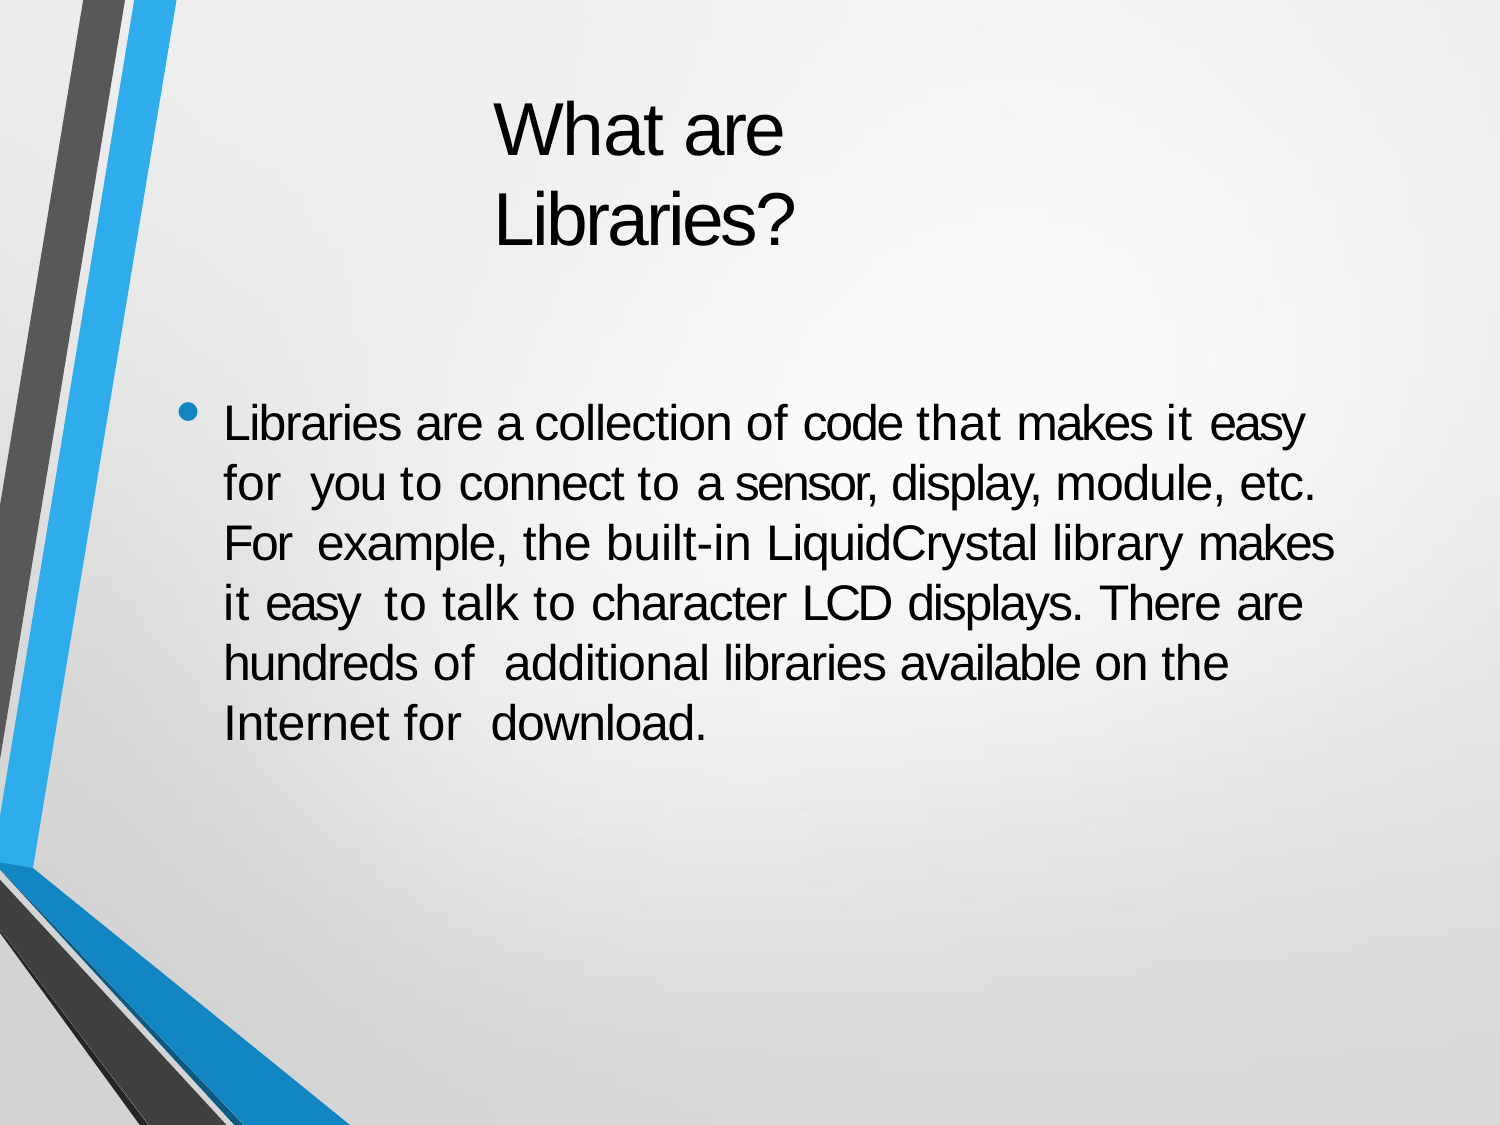

# What are Libraries?
Libraries are a collection of code that makes it easy for  you to connect to a sensor, display, module, etc. For  example, the built-in LiquidCrystal library makes it easy  to talk to character LCD displays. There are hundreds of  additional libraries available on the Internet for  download.